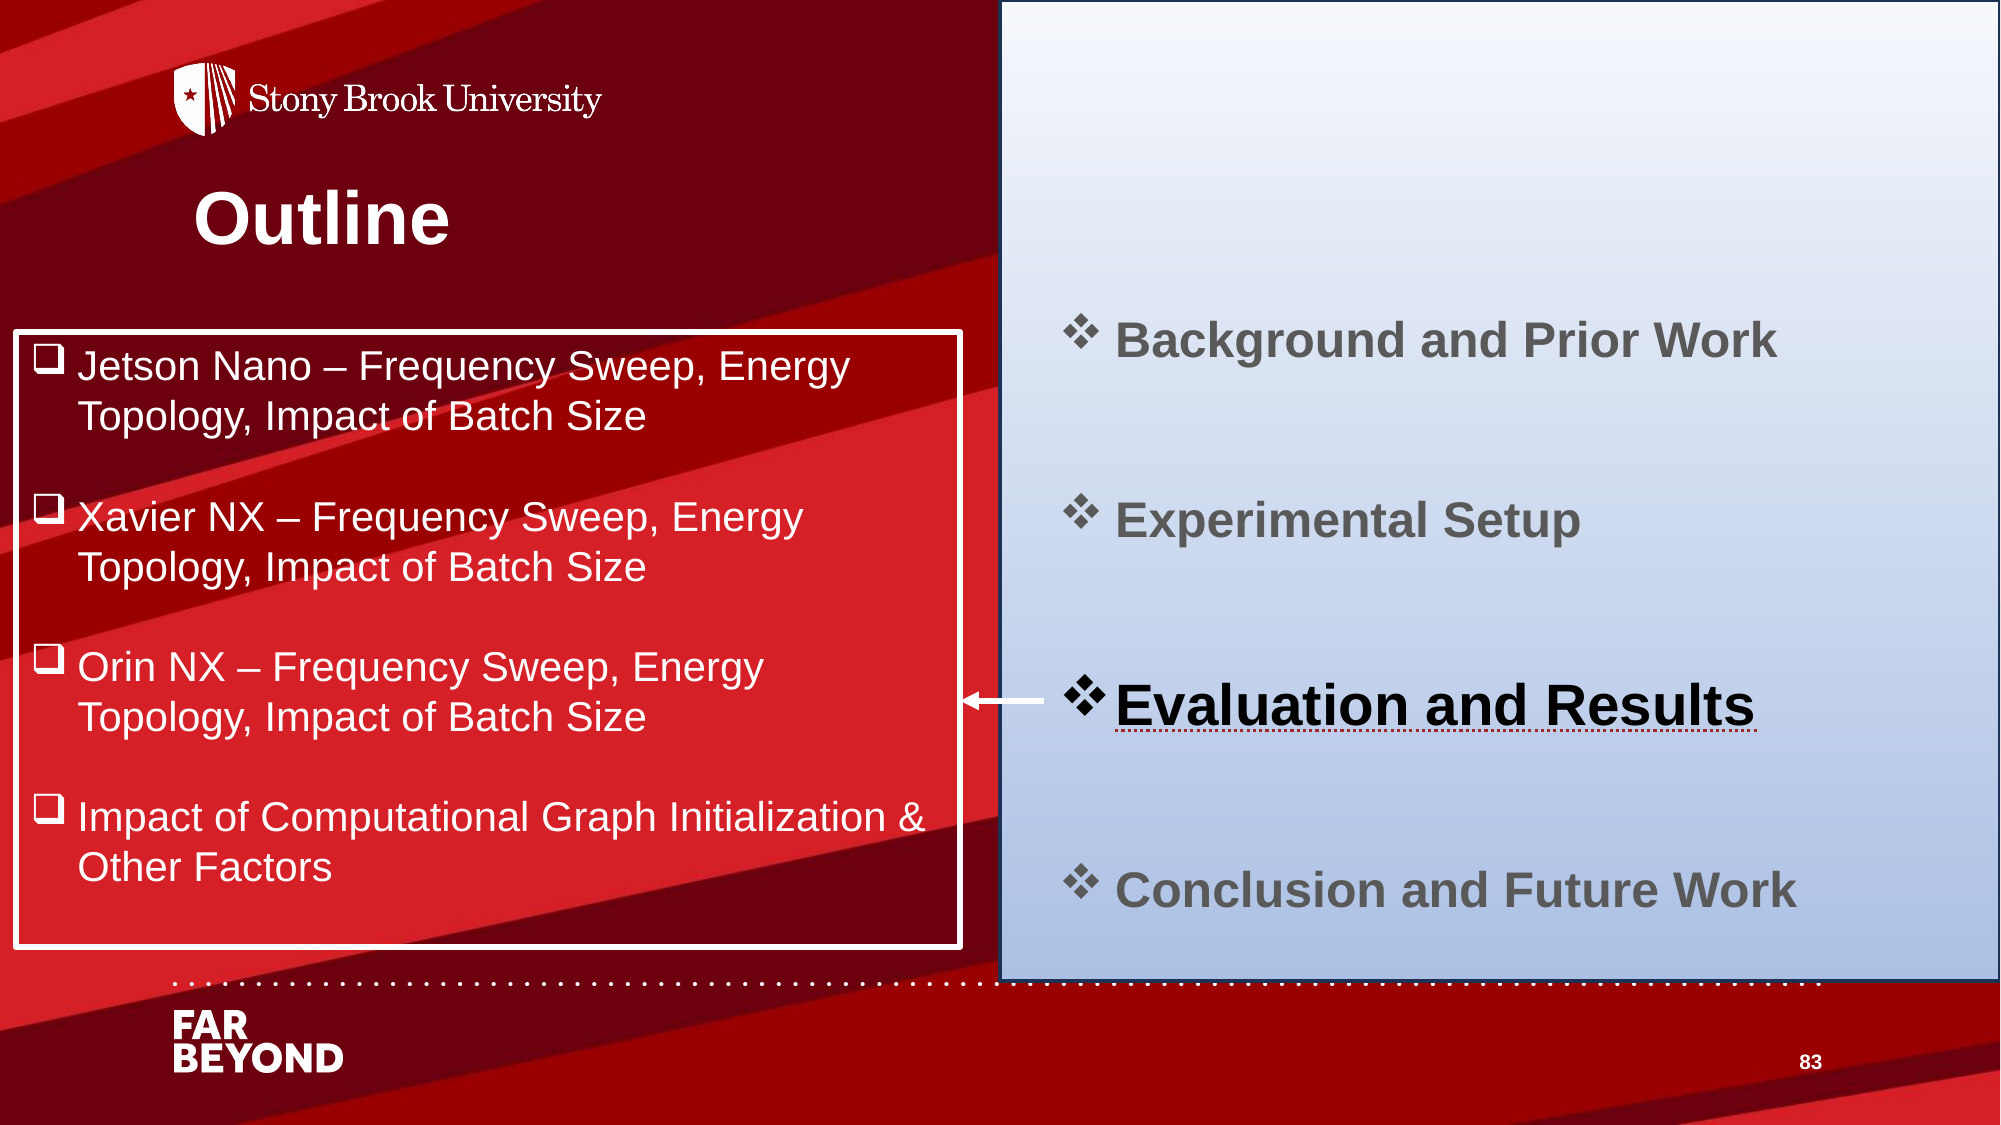

Outline
Background and Prior Work

Experimental Setup

Evaluation and Results

Conclusion and Future Work
Jetson Nano – Frequency Sweep, Energy Topology, Impact of Batch Size

Xavier NX – Frequency Sweep, Energy Topology, Impact of Batch Size

Orin NX – Frequency Sweep, Energy Topology, Impact of Batch Size

Impact of Computational Graph Initialization & Other Factors

83